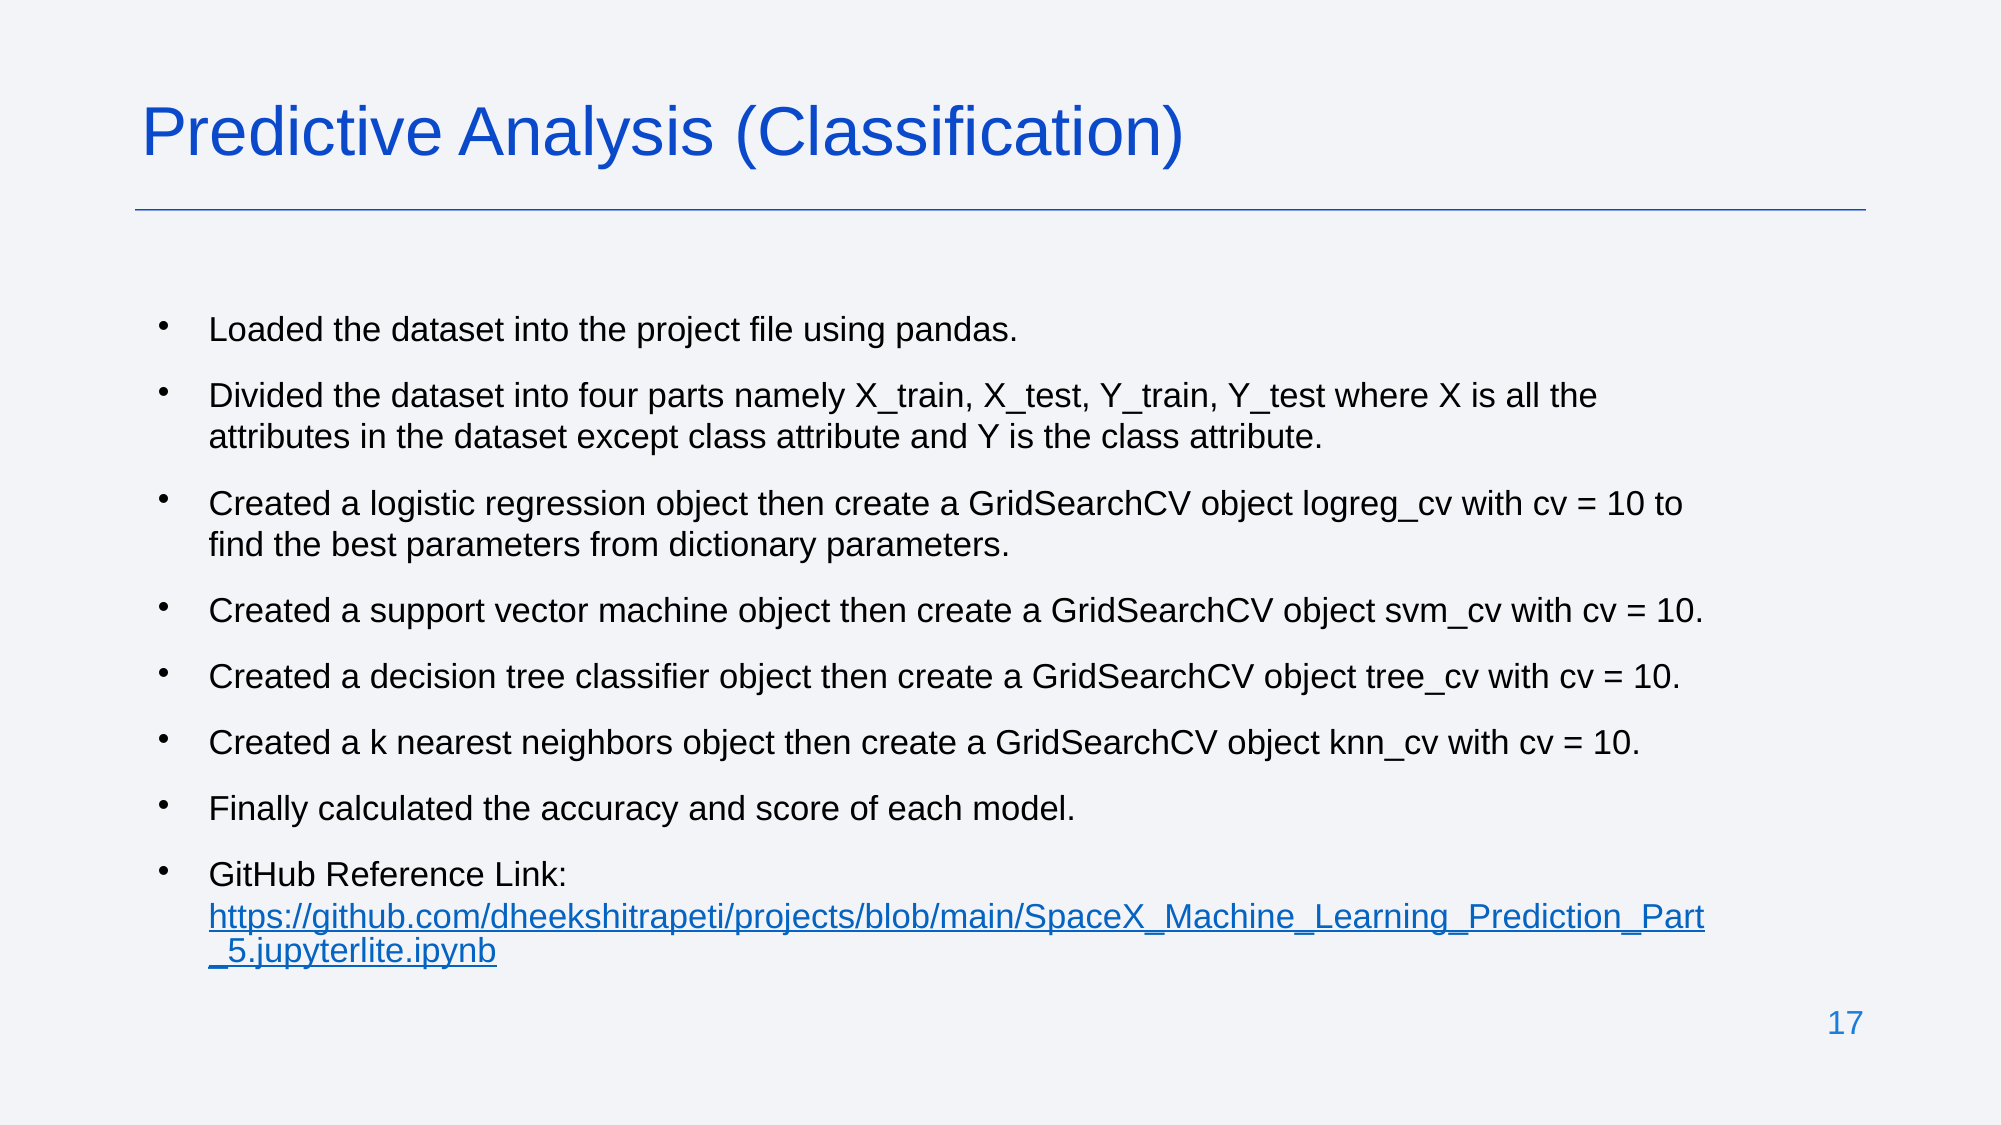

Predictive Analysis (Classification)
# Loaded the dataset into the project file using pandas.
Divided the dataset into four parts namely X_train, X_test, Y_train, Y_test where X is all the attributes in the dataset except class attribute and Y is the class attribute.
Created a logistic regression object then create a GridSearchCV object logreg_cv with cv = 10 to find the best parameters from dictionary parameters.
Created a support vector machine object then create a GridSearchCV object svm_cv with cv = 10.
Created a decision tree classifier object then create a GridSearchCV object tree_cv with cv = 10.
Created a k nearest neighbors object then create a GridSearchCV object knn_cv with cv = 10.
Finally calculated the accuracy and score of each model.
GitHub Reference Link:https://github.com/dheekshitrapeti/projects/blob/main/SpaceX_Machine_Learning_Prediction_Part_5.jupyterlite.ipynb
17